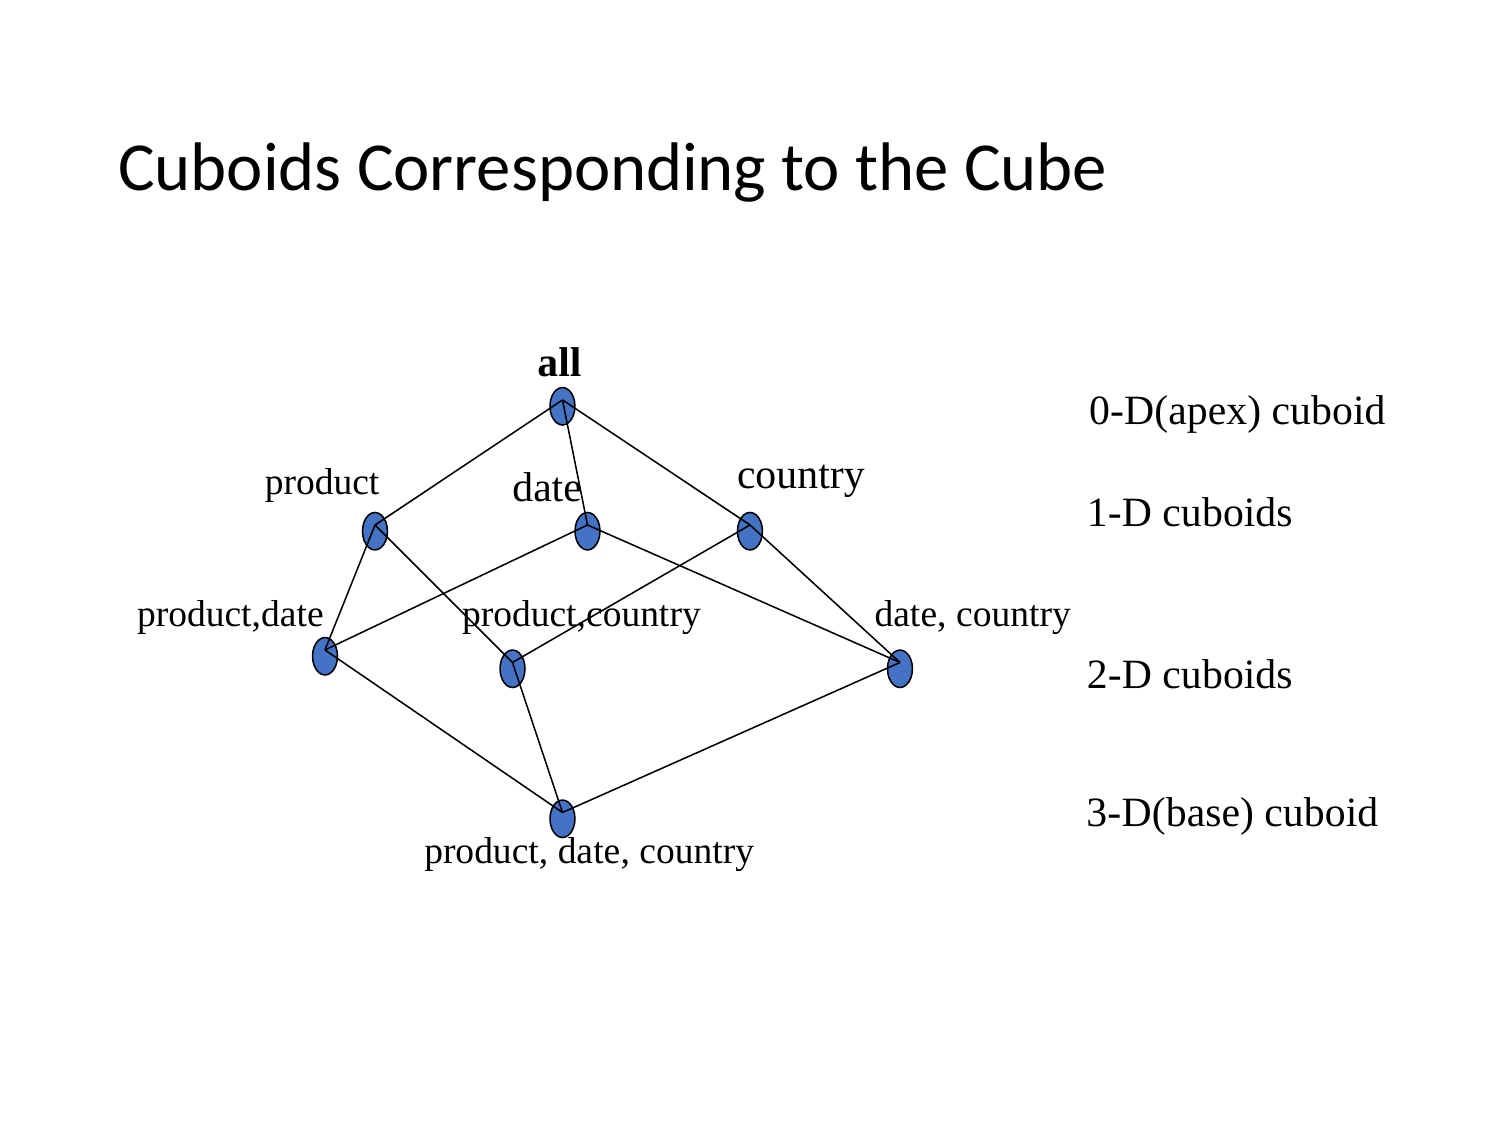

# Cuboids Corresponding to the Cube
all
0-D(apex) cuboid

country
product
date
1-D cuboids

product,date
product,country
date, country

2-D cuboids

3-D(base) cuboid

product, date, country